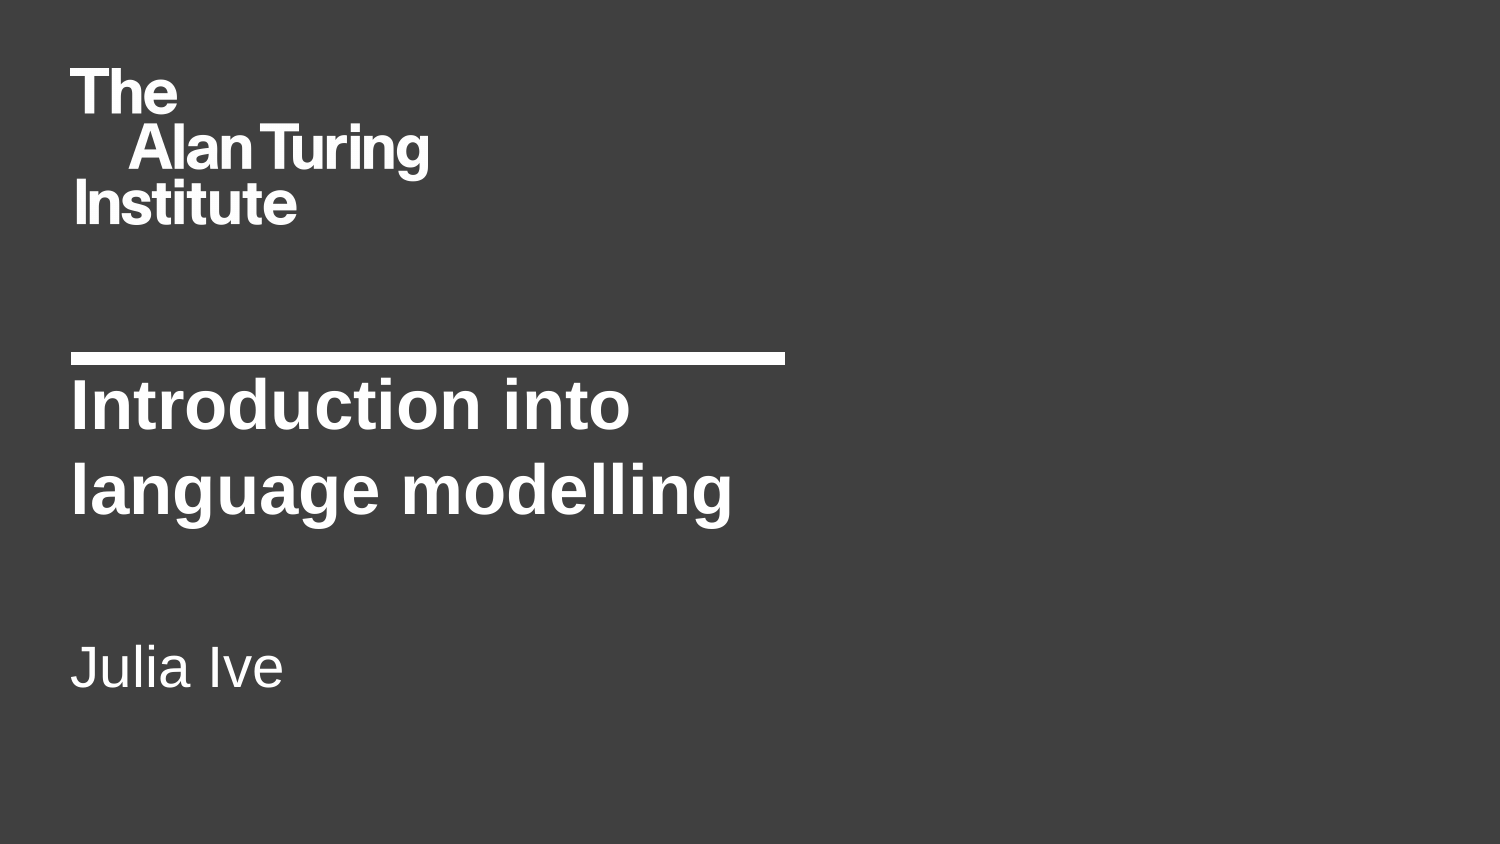

# Introduction into language modelling
Julia Ive